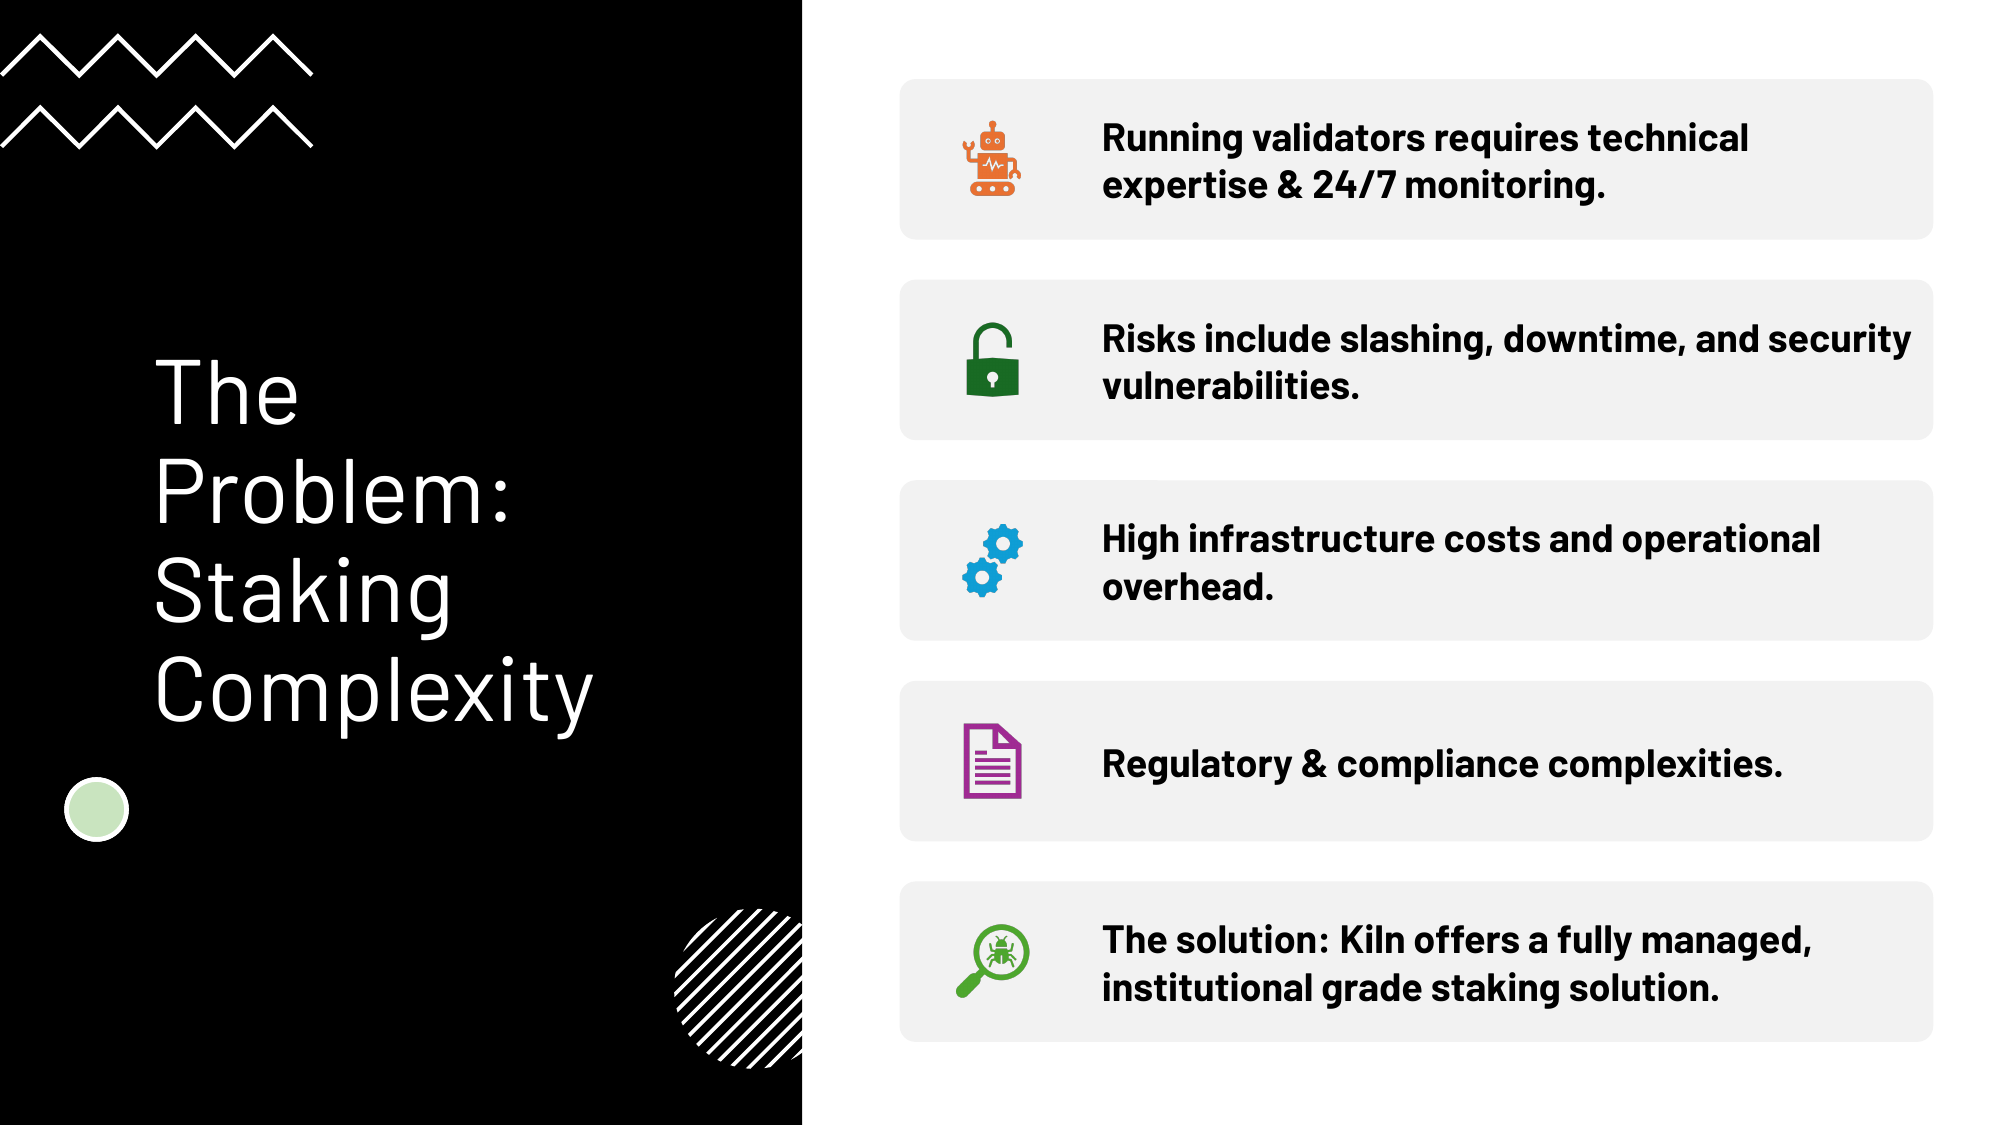

Running validators requires technical expertise & 24/7 monitoring.
Risks include slashing, downtime, and security vulnerabilities.
High infrastructure costs and operational overhead.
Regulatory & compliance complexities.
The solution: Kiln offers a fully managed, institutional grade staking solution.
# The Problem: Staking Complexity